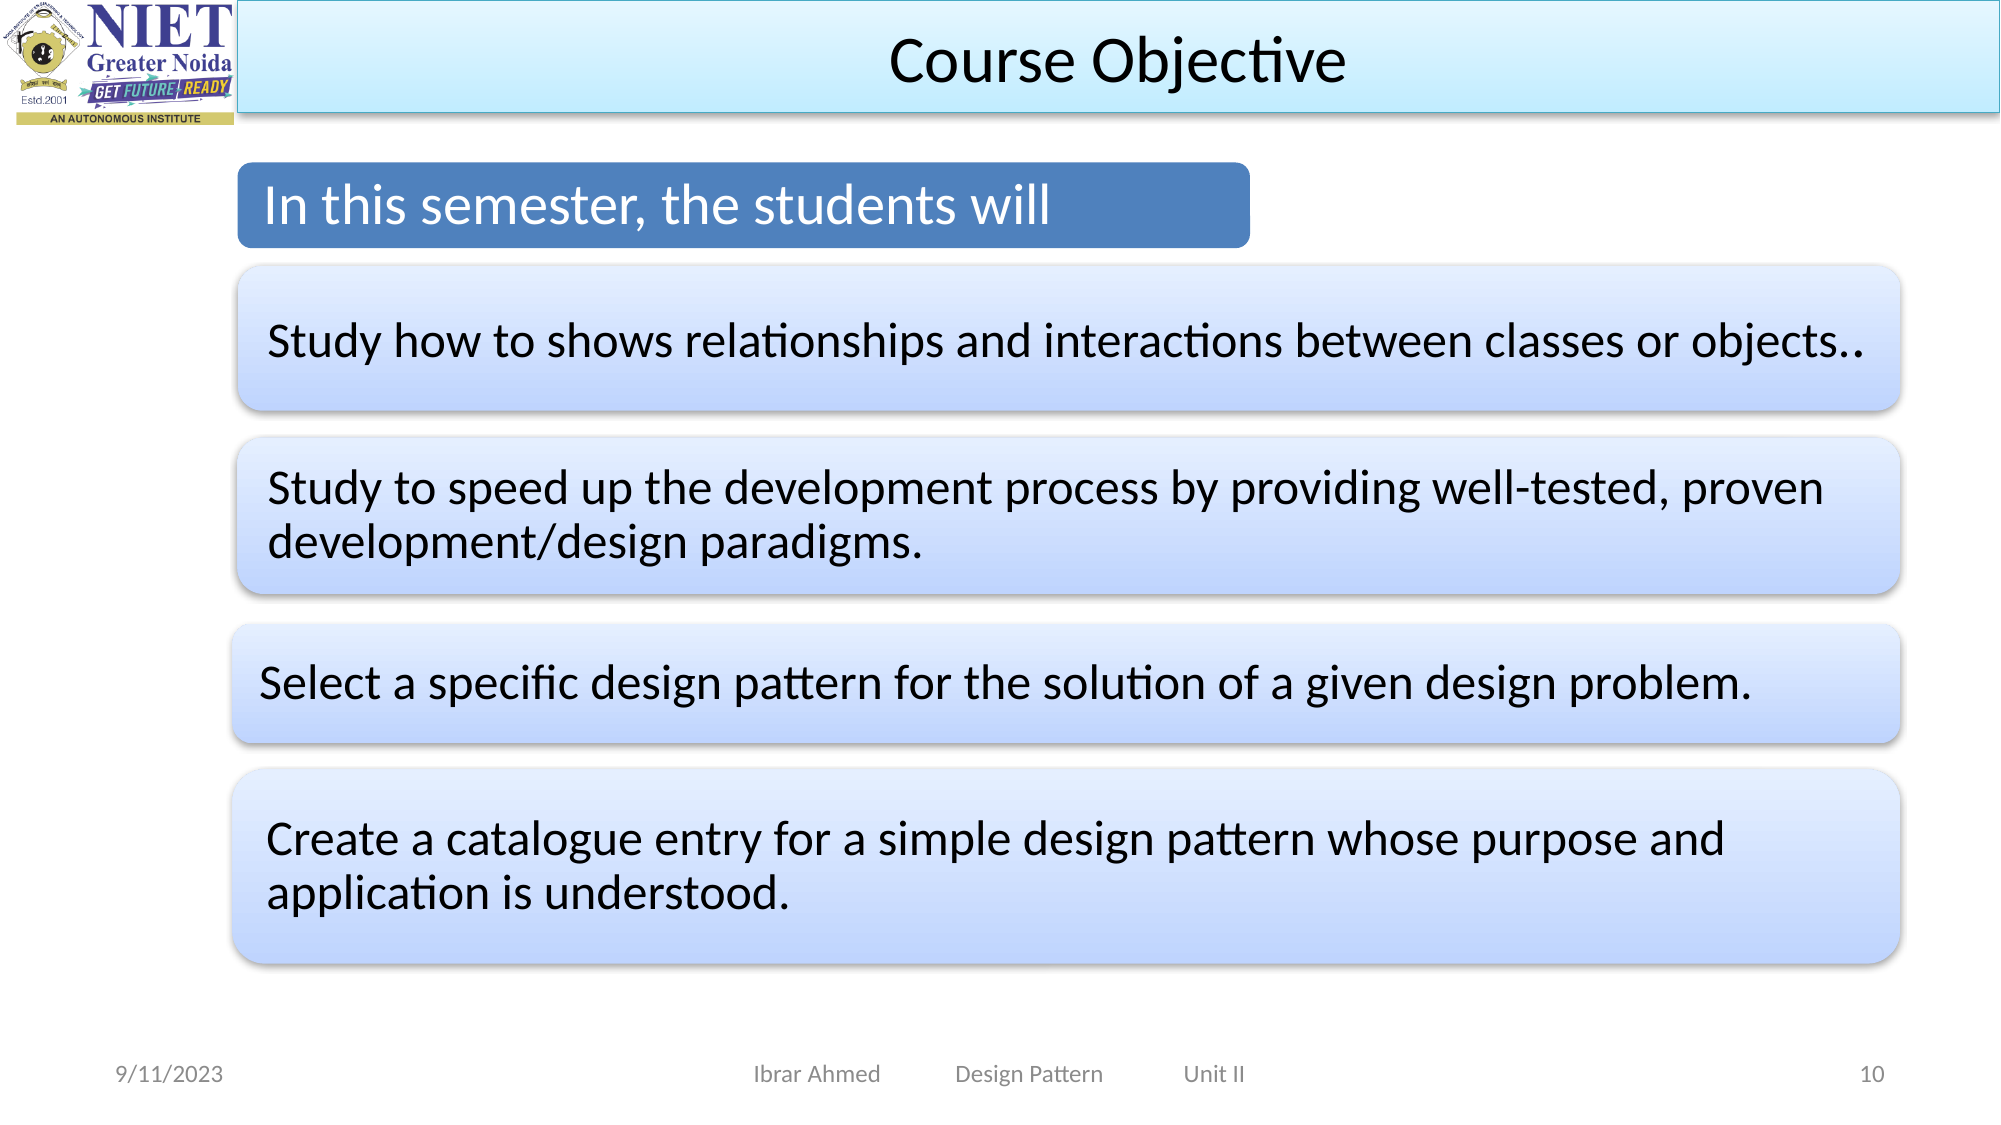

Course Objective
In this semester, the students will
Study how to shows relationships and interactions between classes or objects..
Study to speed up the development process by providing well-tested, proven development/design paradigms.
Select a specific design pattern for the solution of a given design problem.
Create a catalogue entry for a simple design pattern whose purpose and application is understood.
9/11/2023
Ibrar Ahmed             Design Pattern              Unit II
10